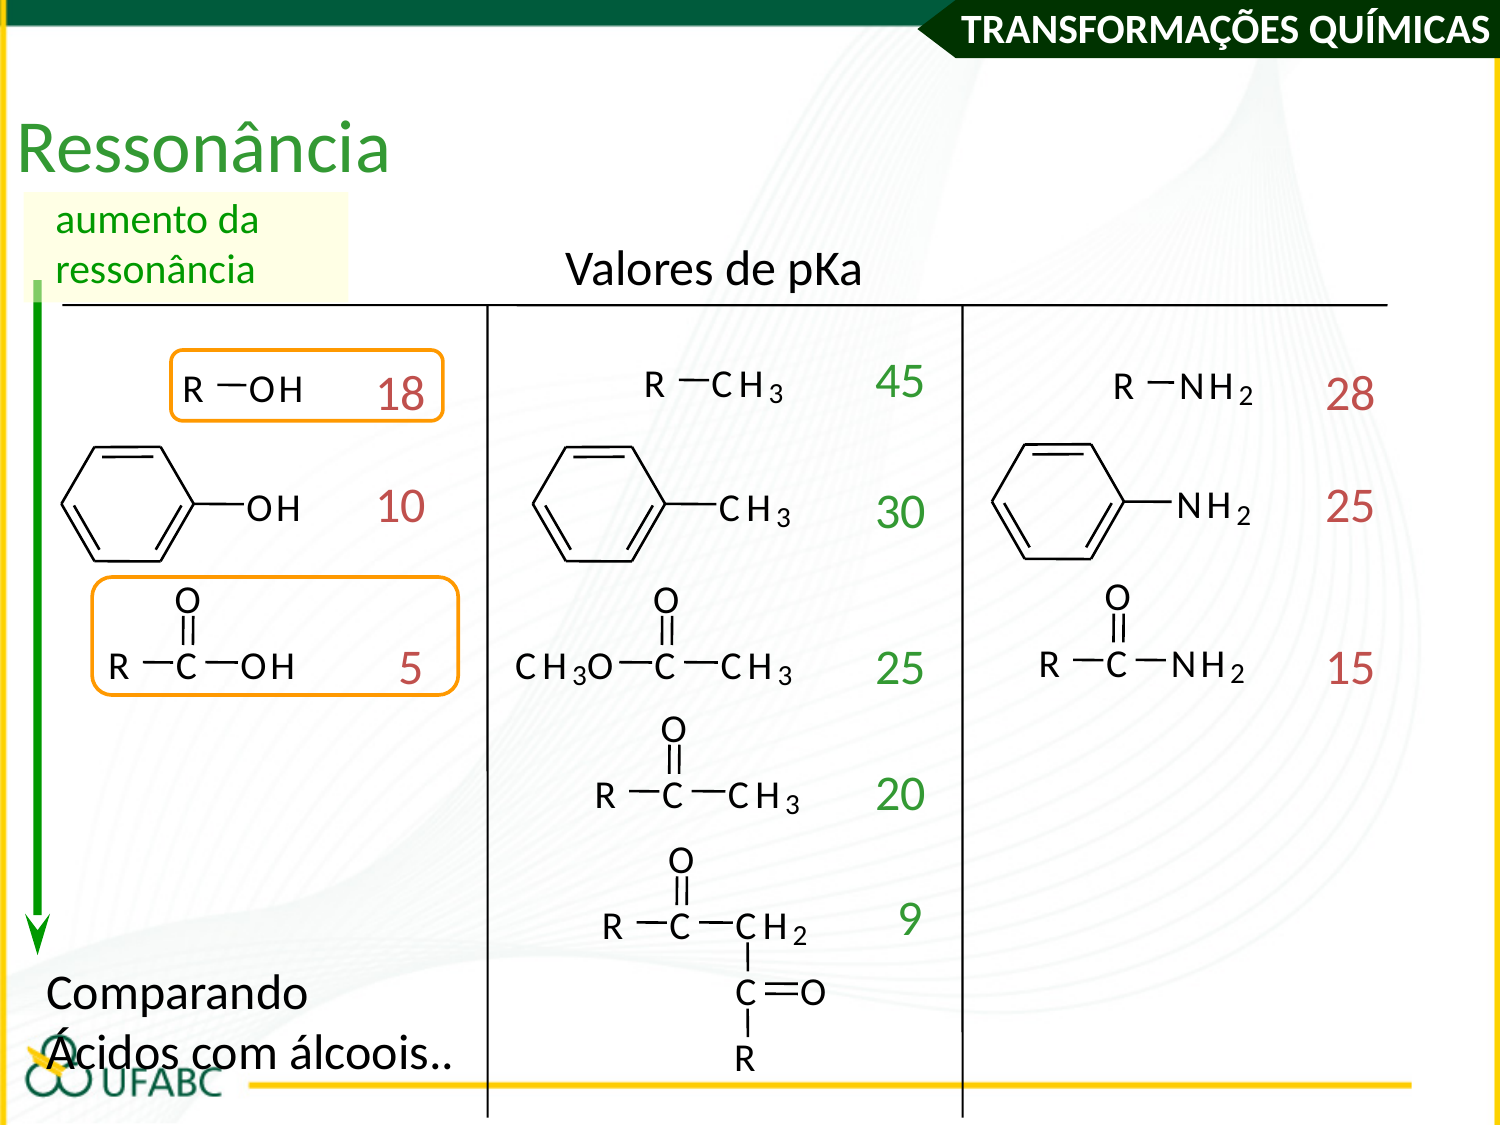

Ressonância
aumento da
ressonância

Valores de pKa

45

R
C
H
R
N
H
R
O
H
3
2

N
H
O
H
C
H
2
3

O
O
O

R
C
N
H
R
C
O
H
C
H
O
C
C
H
2
3
3

O

R
C
C
H
3

O

R
C
C
H
2

C
O

R

18
28
10
25
30

 5
25
15
20
  9
Comparando
Ácidos com álcoois..